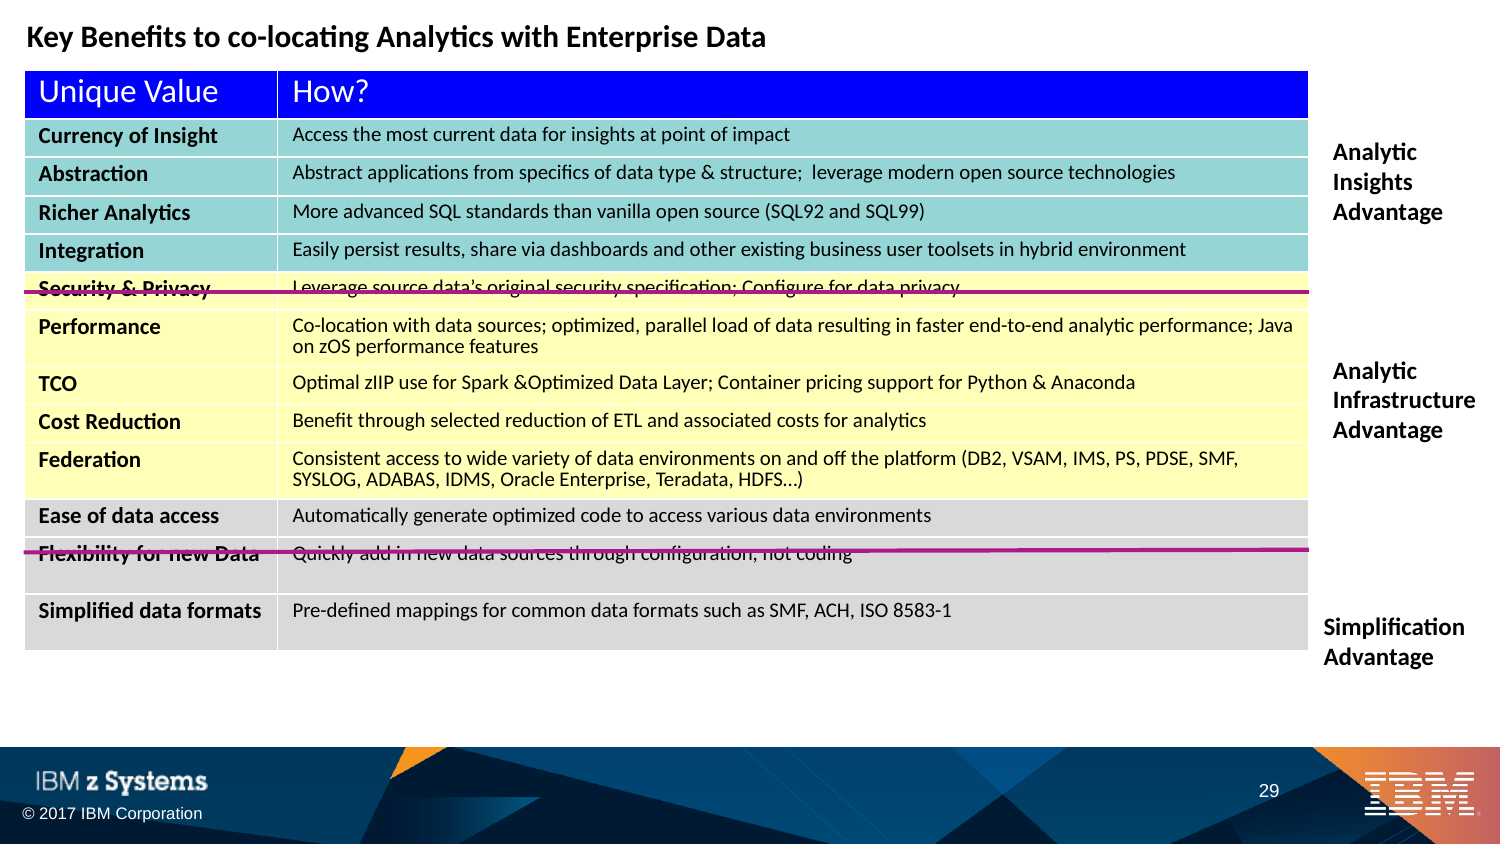

Key Benefits to co-locating Analytics with Enterprise Data
| Unique Value | How? |
| --- | --- |
| Currency of Insight | Access the most current data for insights at point of impact |
| Abstraction | Abstract applications from specifics of data type & structure; leverage modern open source technologies |
| Richer Analytics | More advanced SQL standards than vanilla open source (SQL92 and SQL99) |
| Integration | Easily persist results, share via dashboards and other existing business user toolsets in hybrid environment |
| Security & Privacy | Leverage source data’s original security specification; Configure for data privacy |
| Performance | Co-location with data sources; optimized, parallel load of data resulting in faster end-to-end analytic performance; Java on zOS performance features |
| TCO | Optimal zIIP use for Spark &Optimized Data Layer; Container pricing support for Python & Anaconda |
| Cost Reduction | Benefit through selected reduction of ETL and associated costs for analytics |
| Federation | Consistent access to wide variety of data environments on and off the platform (DB2, VSAM, IMS, PS, PDSE, SMF, SYSLOG, ADABAS, IDMS, Oracle Enterprise, Teradata, HDFS…) |
| Ease of data access | Automatically generate optimized code to access various data environments |
| Flexibility for new Data | Quickly add in new data sources through configuration, not coding |
| Simplified data formats | Pre-defined mappings for common data formats such as SMF, ACH, ISO 8583-1 |
Analytic Insights Advantage
Analytic Infrastructure Advantage
Simplification Advantage